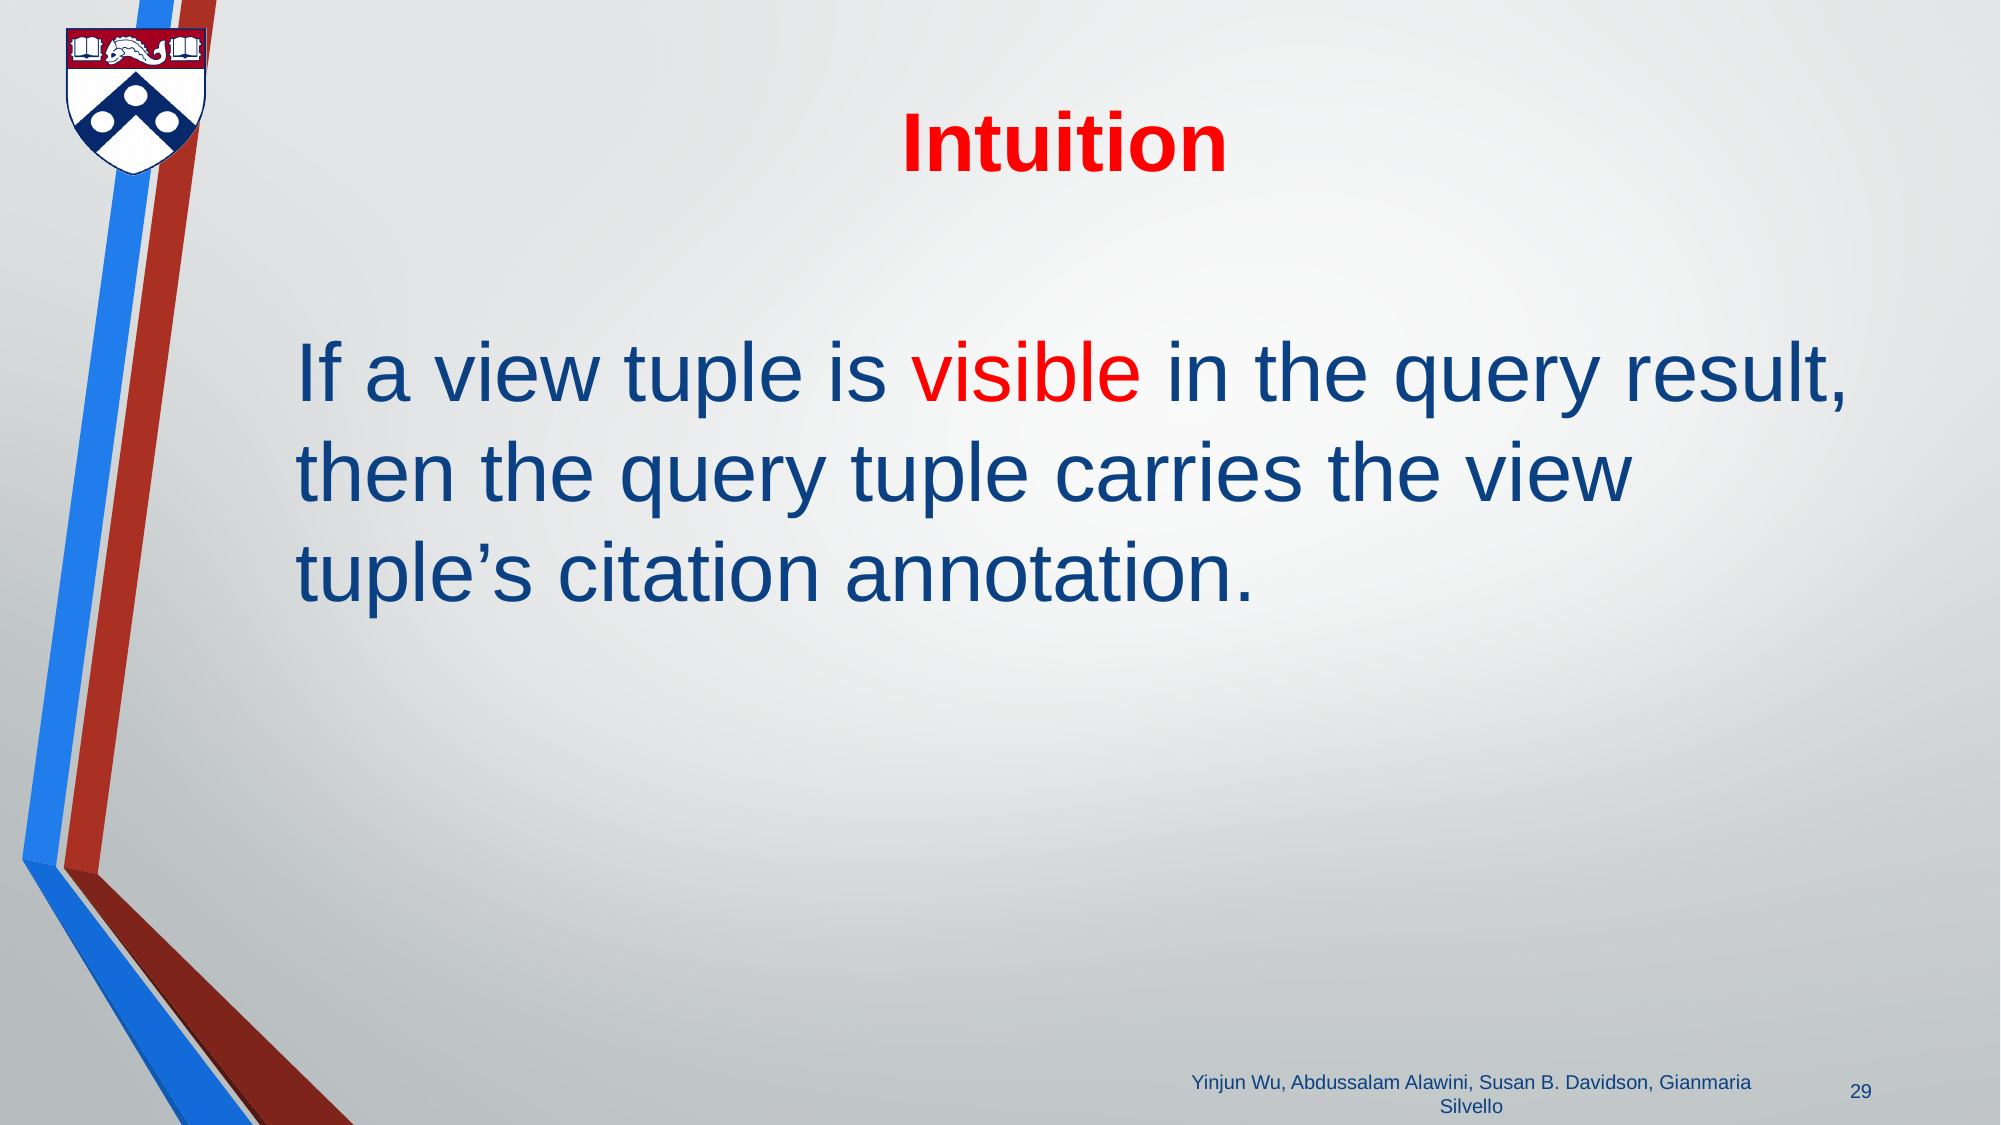

# Intuition
If a view tuple is visible in the query result, then the query tuple carries the view tuple’s citation annotation.

29